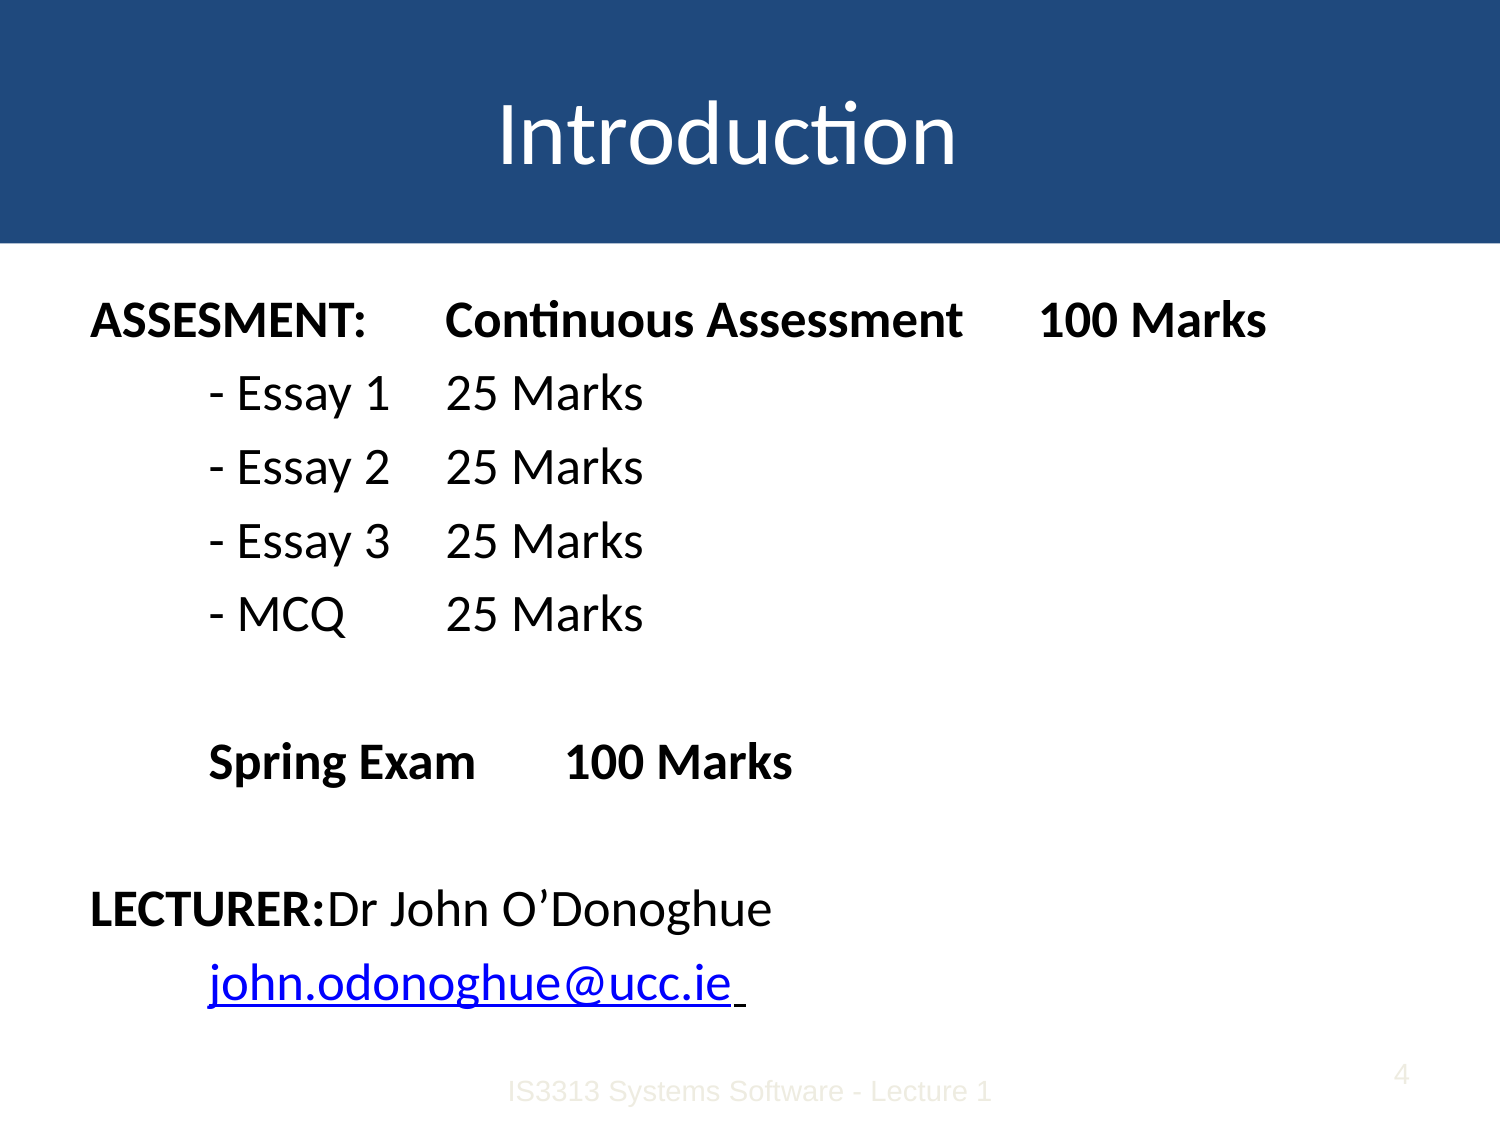

# Introduction
ASSESMENT:		Continuous Assessment	100 Marks
			- Essay 1			25 Marks
			- Essay 2			25 Marks
			- Essay 3			25 Marks
			- MCQ				25 Marks

			Spring Exam			100 Marks

LECTURER:		Dr John O’Donoghue
			john.odonoghue@ucc.ie

4
IS3313 Systems Software - Lecture 1